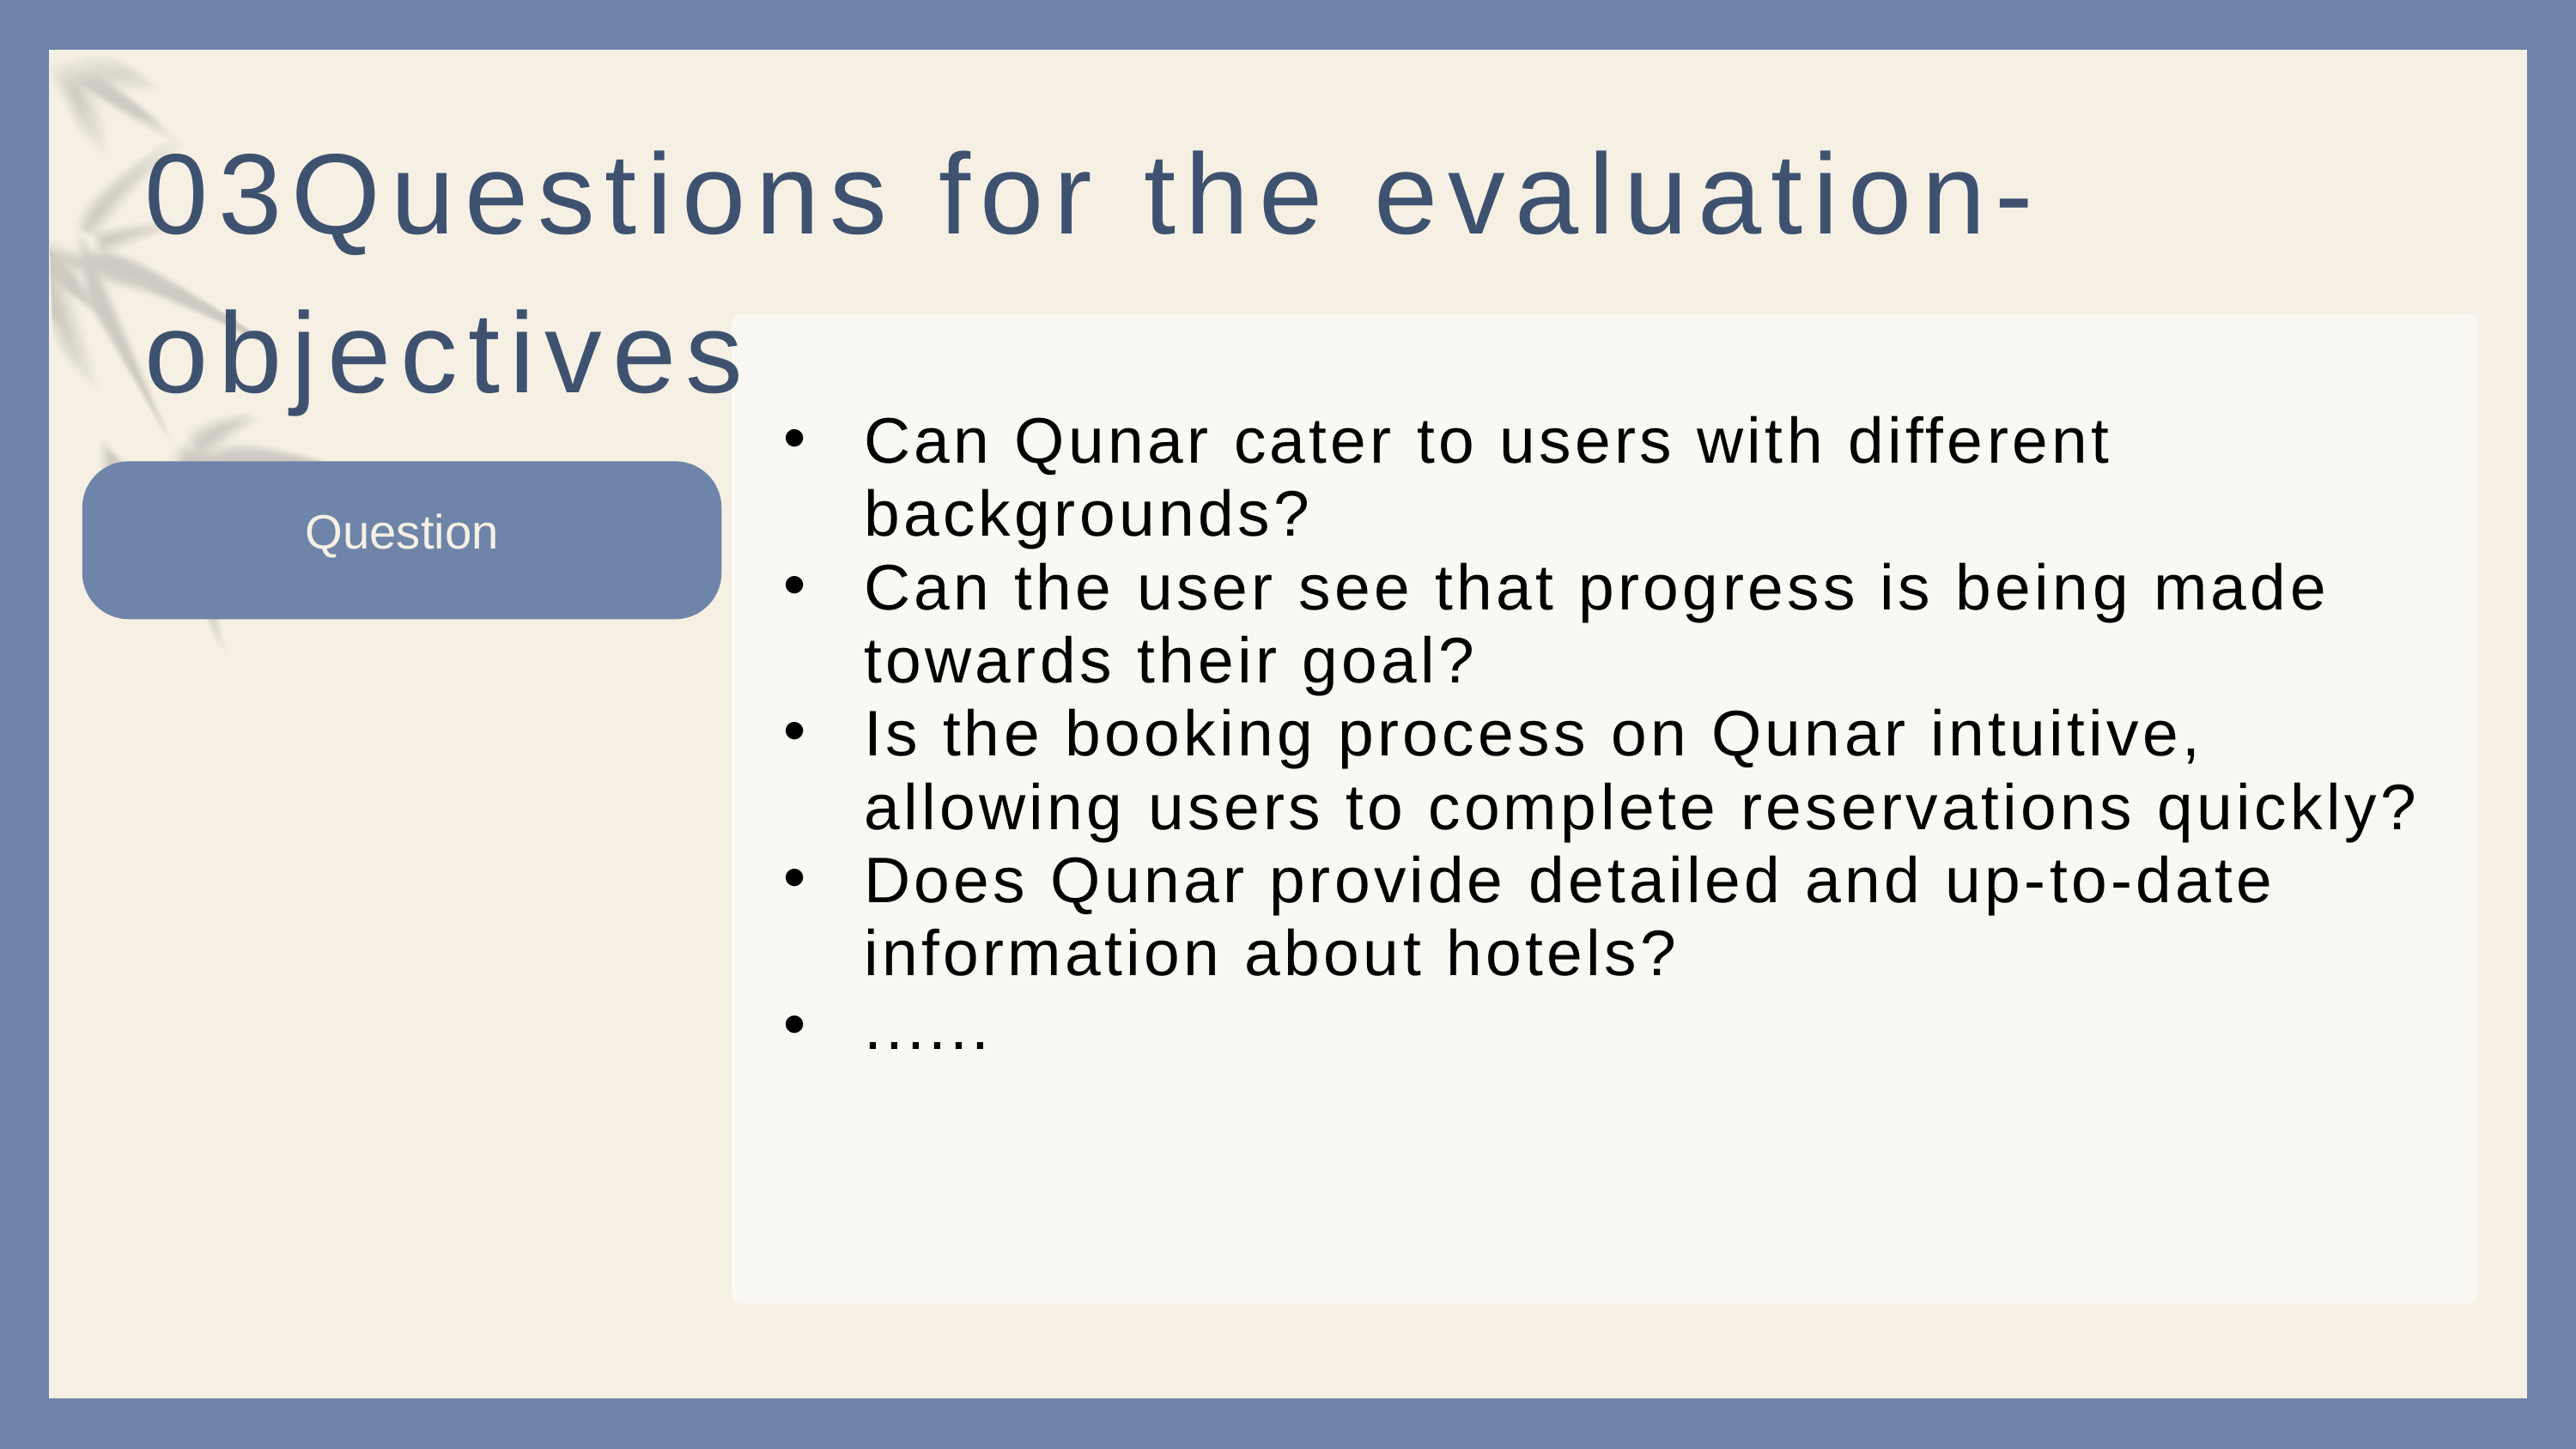

03Questions for the evaluation-objectives

Can Qunar cater to users with different backgrounds?
Can the user see that progress is being made towards their goal?
Is the booking process on Qunar intuitive, allowing users to complete reservations quickly?
Does Qunar provide detailed and up-to-date information about hotels?
......

Question